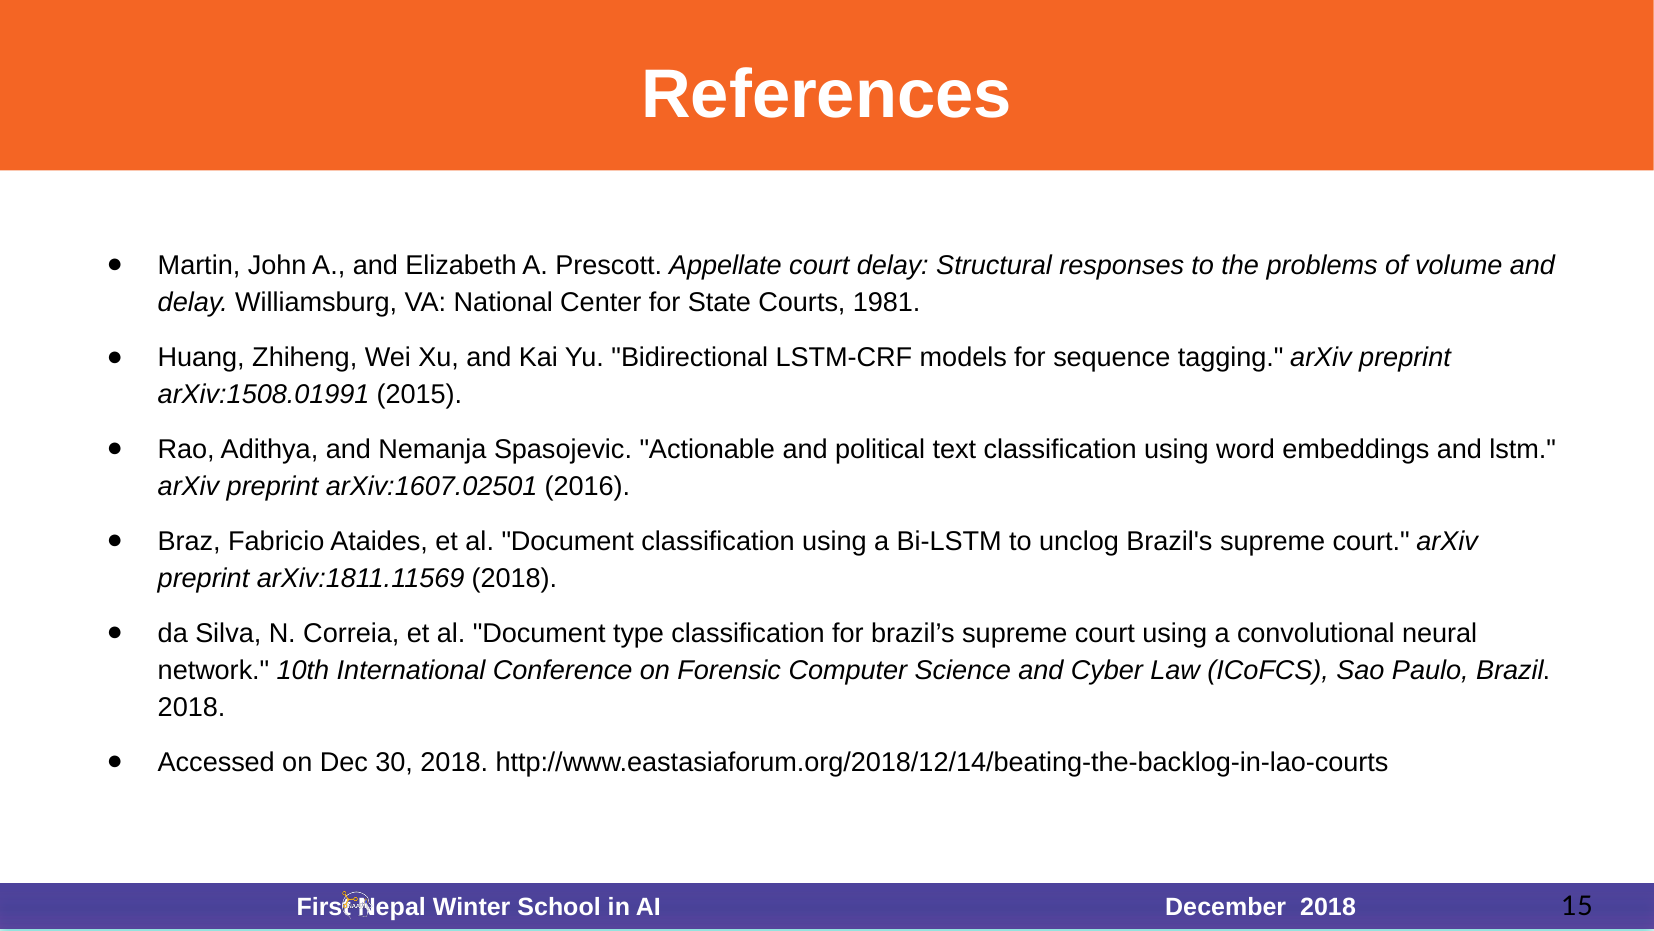

# References
Martin, John A., and Elizabeth A. Prescott. Appellate court delay: Structural responses to the problems of volume and delay. Williamsburg, VA: National Center for State Courts, 1981.

Huang, Zhiheng, Wei Xu, and Kai Yu. "Bidirectional LSTM-CRF models for sequence tagging." arXiv preprint arXiv:1508.01991 (2015).

Rao, Adithya, and Nemanja Spasojevic. "Actionable and political text classification using word embeddings and lstm." arXiv preprint arXiv:1607.02501 (2016).

Braz, Fabricio Ataides, et al. "Document classification using a Bi-LSTM to unclog Brazil's supreme court." arXiv preprint arXiv:1811.11569 (2018).

da Silva, N. Correia, et al. "Document type classification for brazil’s supreme court using a convolutional neural network." 10th International Conference on Forensic Computer Science and Cyber Law (ICoFCS), Sao Paulo, Brazil. 2018.

Accessed on Dec 30, 2018. http://www.eastasiaforum.org/2018/12/14/beating-the-backlog-in-lao-courts

15